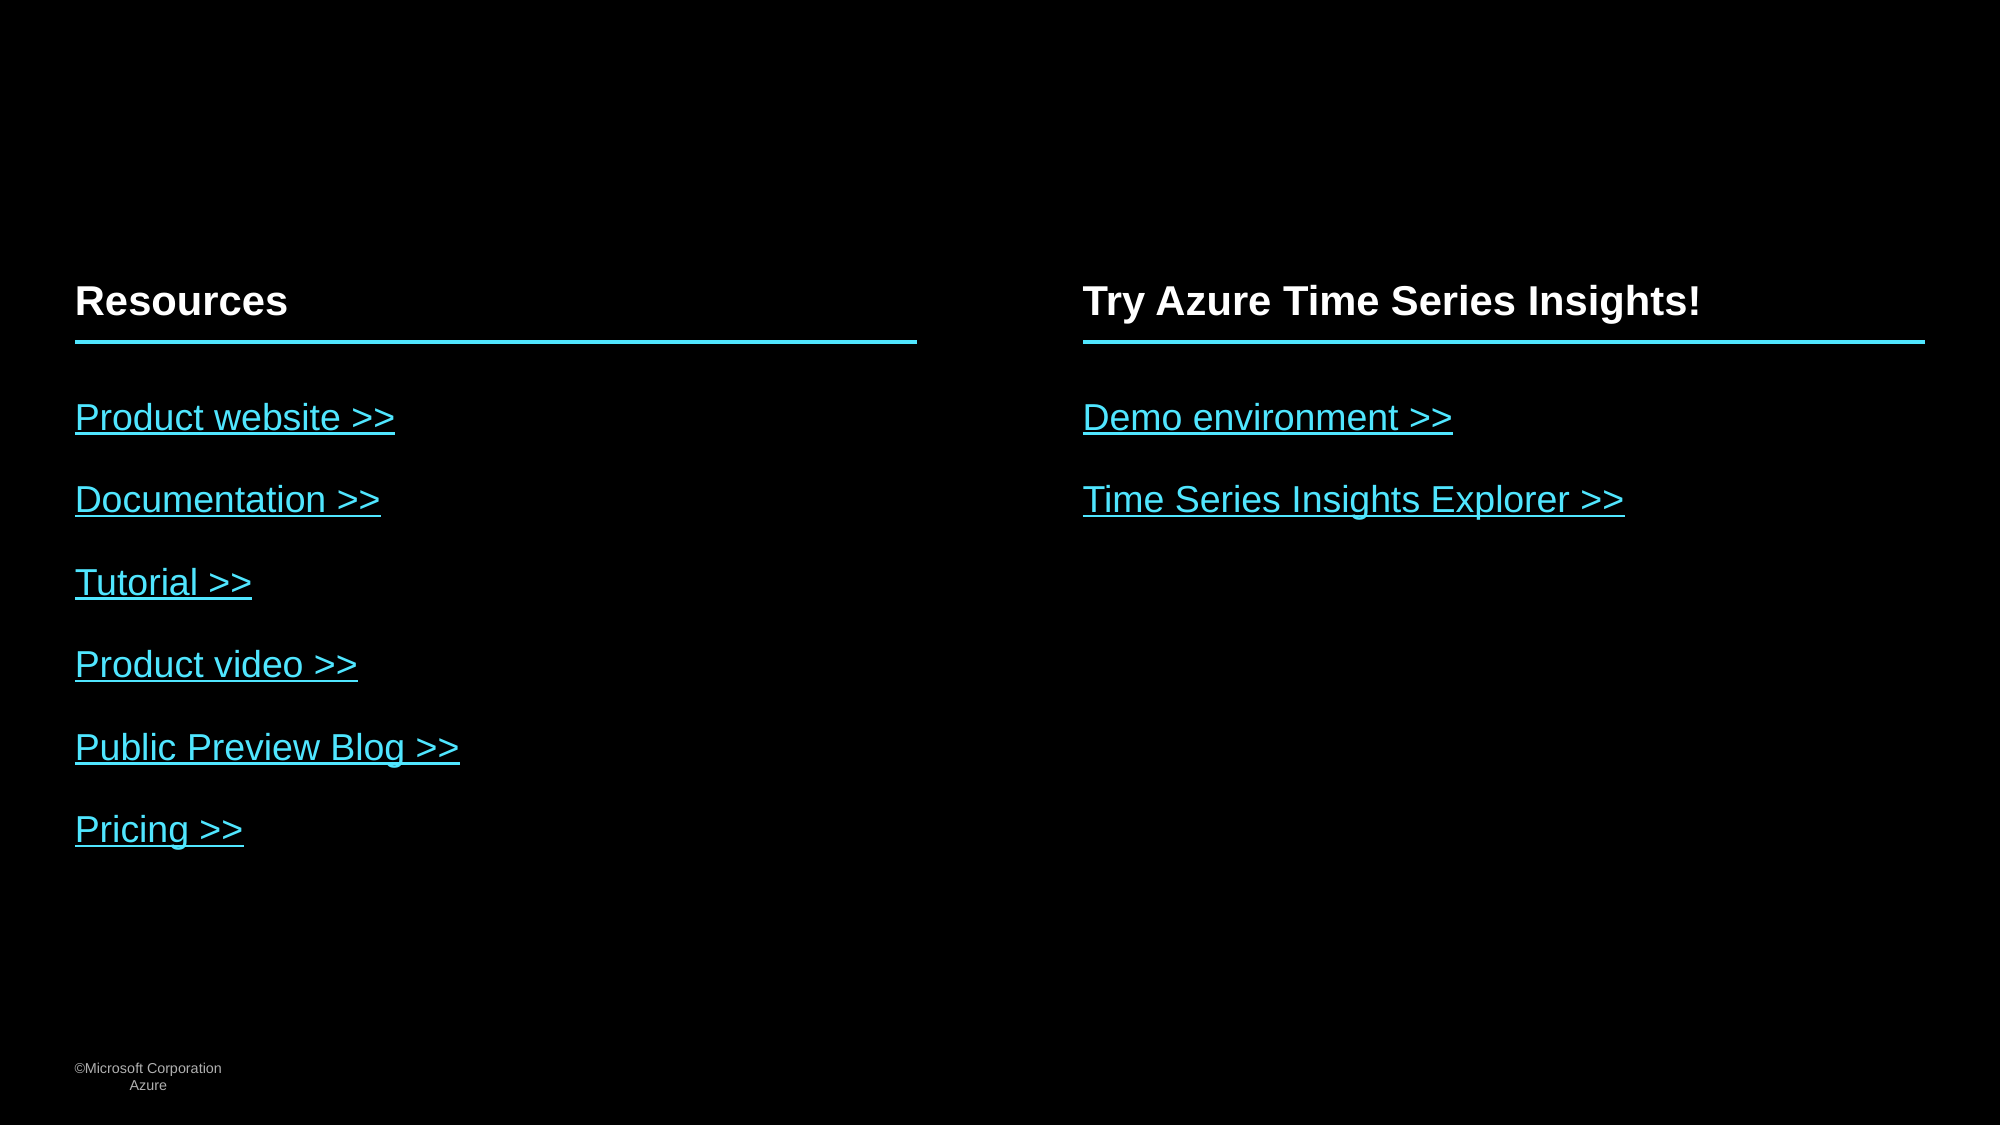

# Resources
Try Azure Time Series Insights!
Product website >>
Documentation >>
Tutorial >>
Product video >>
Public Preview Blog >>
Pricing >>
Demo environment >>
Time Series Insights Explorer >>